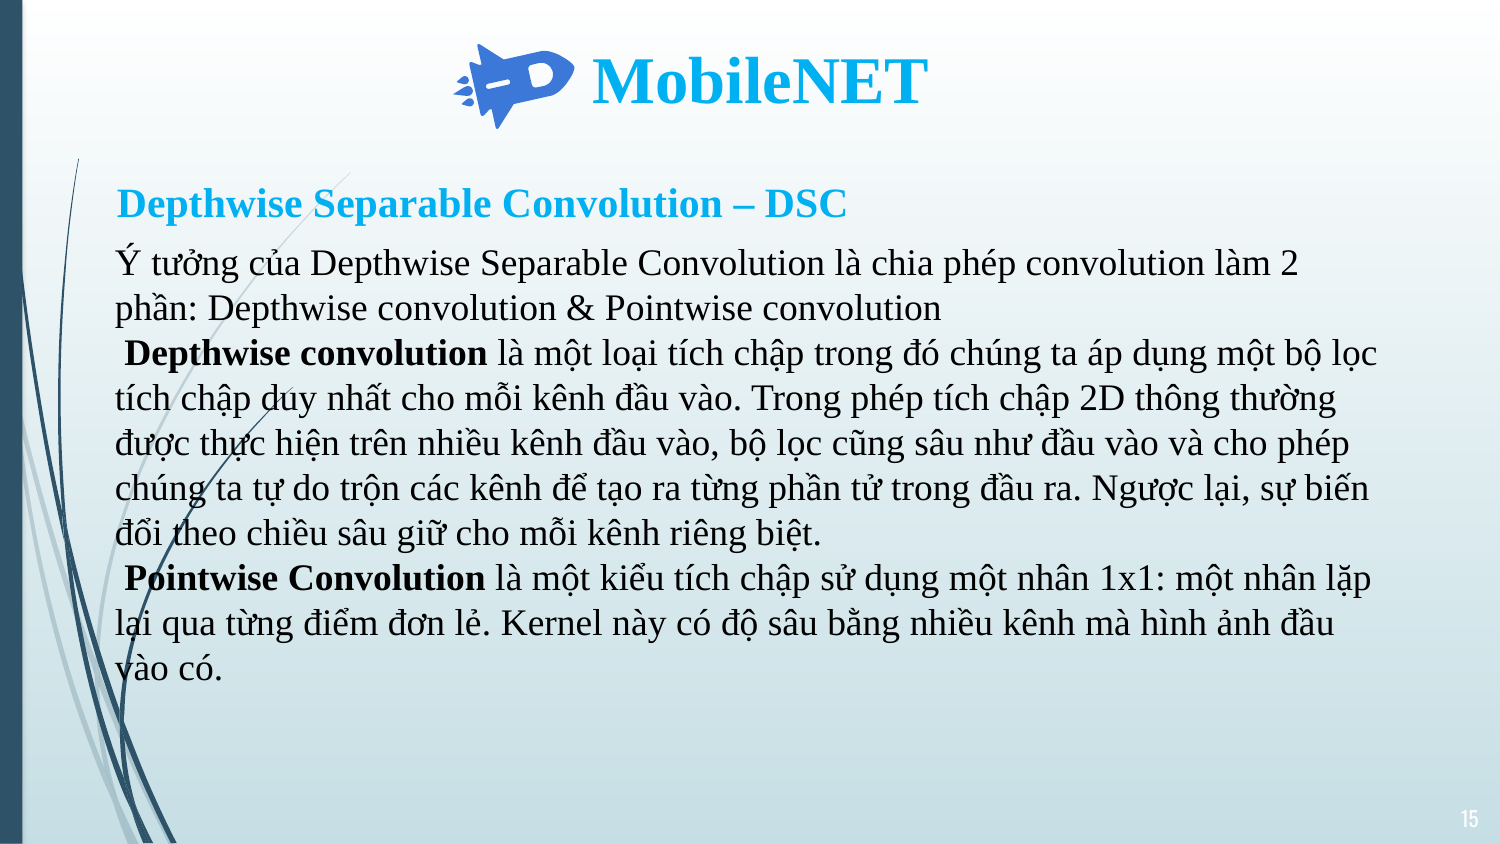

MobileNET

Depthwise Separable Convolution – DSC
Ý tưởng của Depthwise Separable Convolution là chia phép convolution làm 2 phần: Depthwise convolution & Pointwise convolution
 Depthwise convolution là một loại tích chập trong đó chúng ta áp dụng một bộ lọc tích chập duy nhất cho mỗi kênh đầu vào. Trong phép tích chập 2D thông thường được thực hiện trên nhiều kênh đầu vào, bộ lọc cũng sâu như đầu vào và cho phép chúng ta tự do trộn các kênh để tạo ra từng phần tử trong đầu ra. Ngược lại, sự biến đổi theo chiều sâu giữ cho mỗi kênh riêng biệt.
 Pointwise Convolution là một kiểu tích chập sử dụng một nhân 1x1: một nhân lặp lại qua từng điểm đơn lẻ. Kernel này có độ sâu bằng nhiều kênh mà hình ảnh đầu vào có.
15